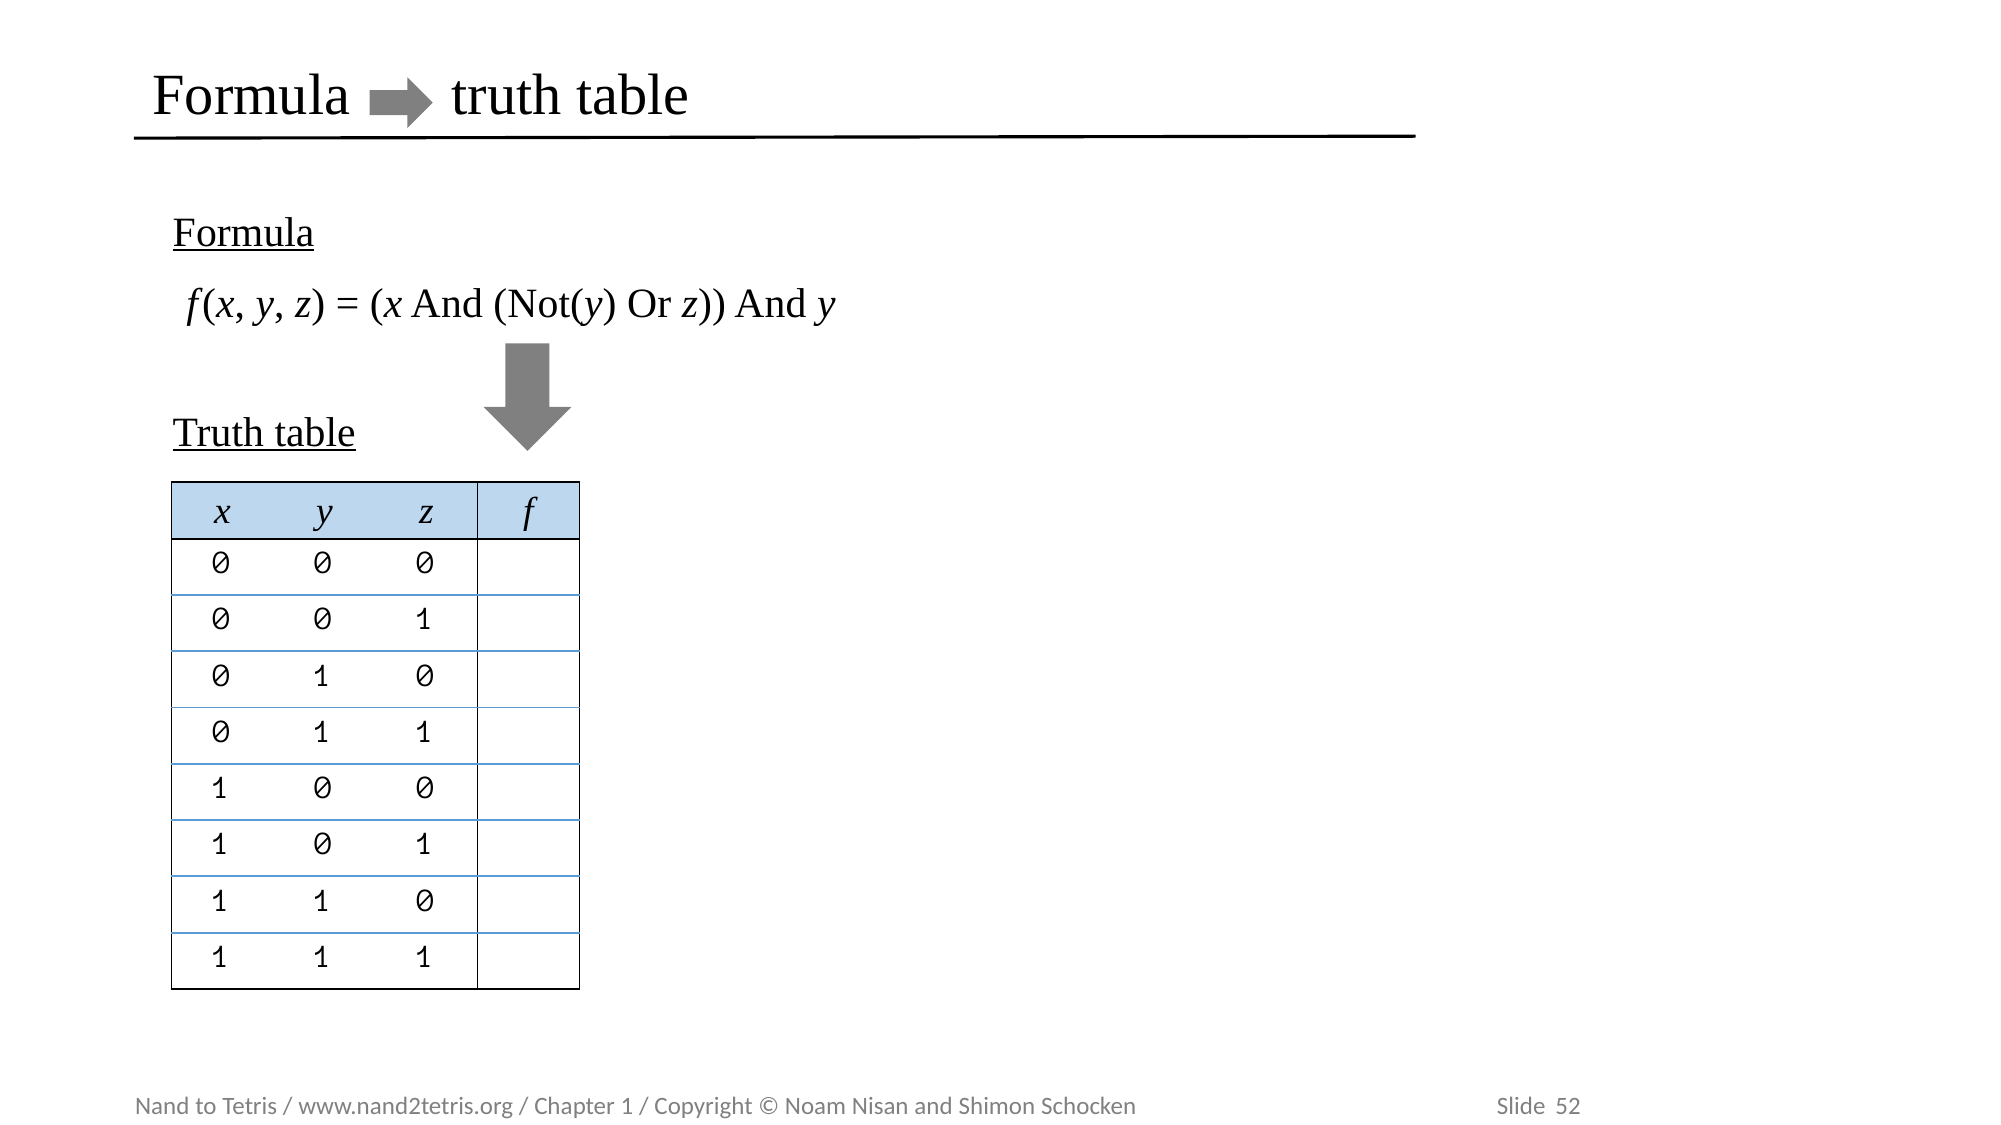

# Formula       truth table

Formula
f(x, y, z) = (x And (Not(y) Or z)) And y

Truth table
| x | y | z | f |
| --- | --- | --- | --- |
| 0 | 0 | 0 |  |
| 0 | 0 | 1 |  |
| 0 | 1 | 0 |  |
| 0 | 1 | 1 |  |
| 1 | 0 | 0 |  |
| 1 | 0 | 1 |  |
| 1 | 1 | 0 |  |
| 1 | 1 | 1 |  |